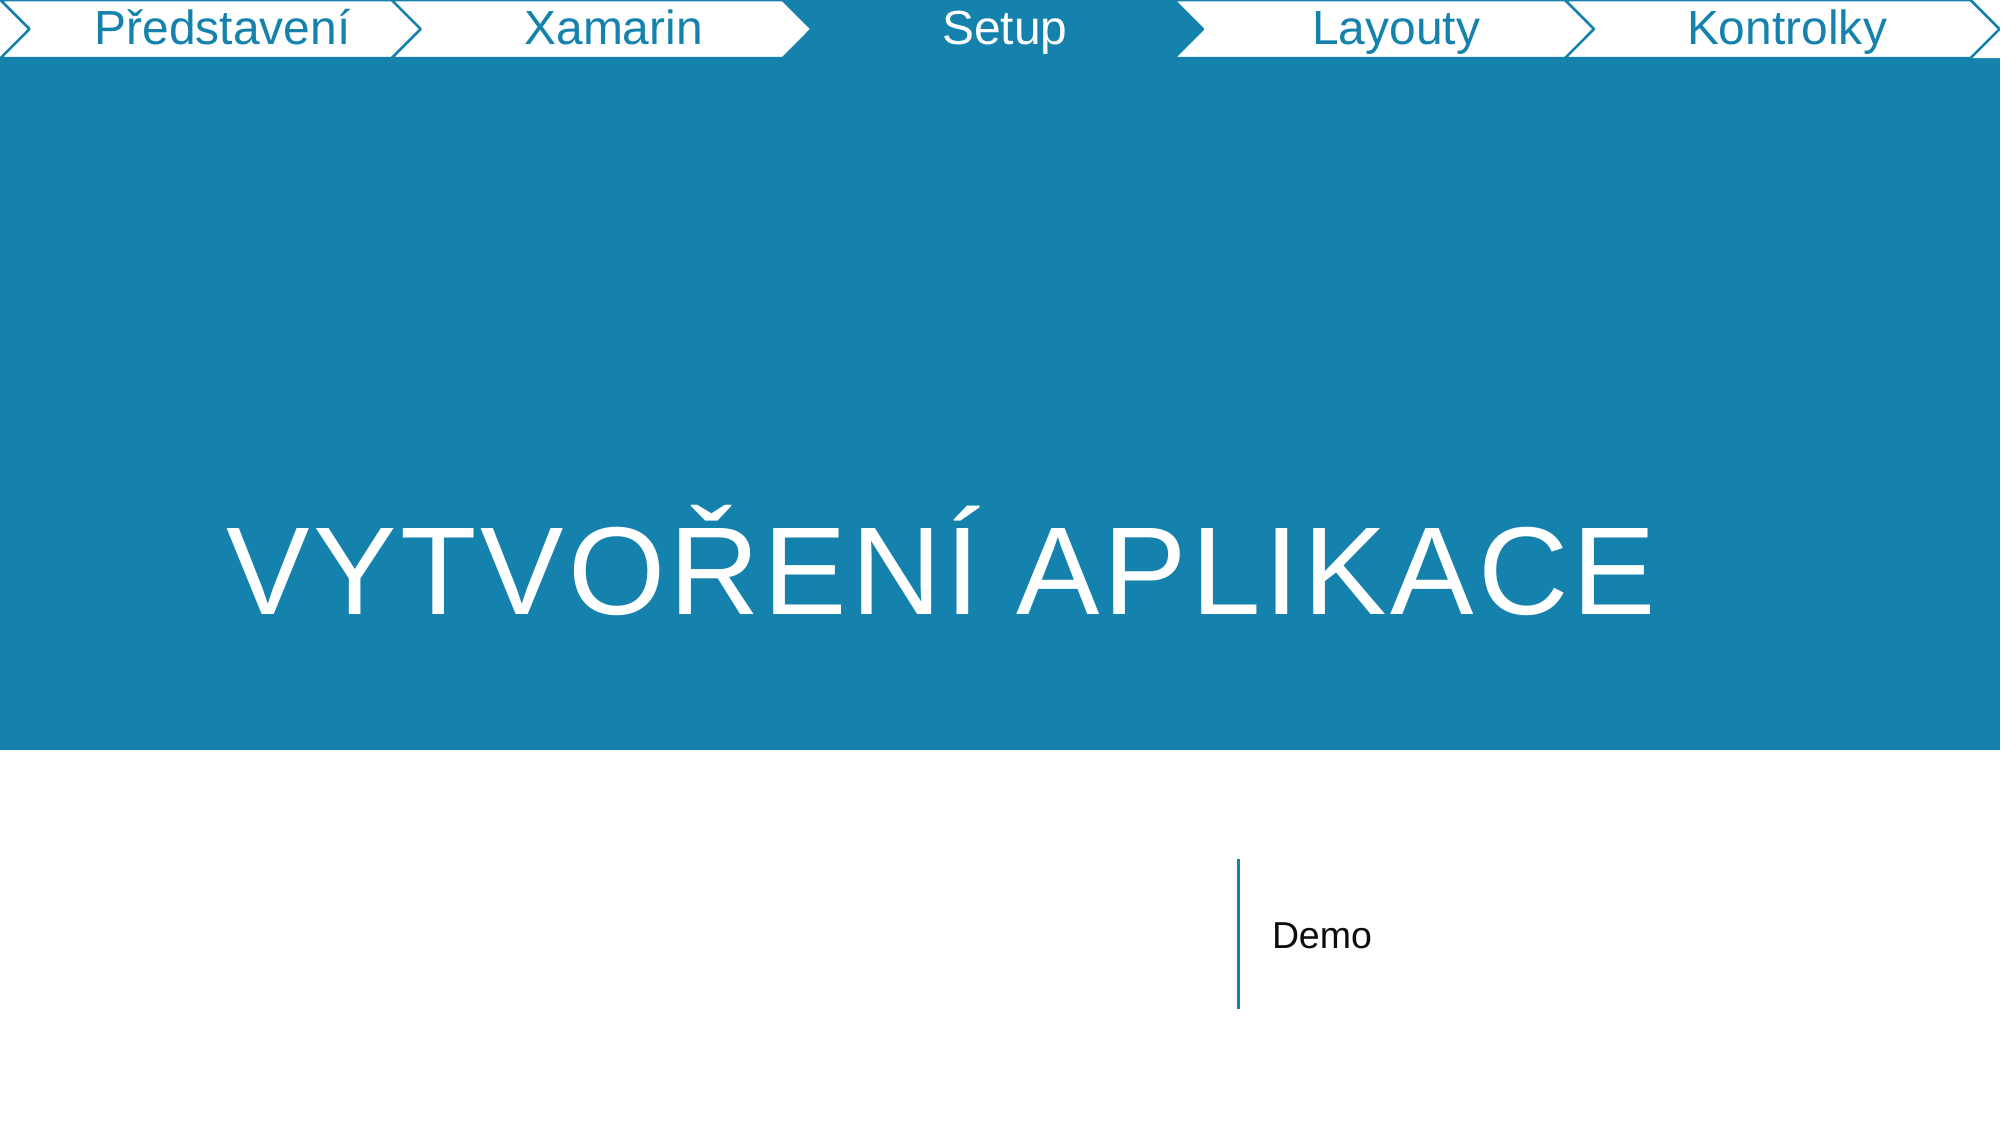

Představení
Xamarin
Setup
Layouty
Kontrolky

# Vytvoření aplikace
Demo